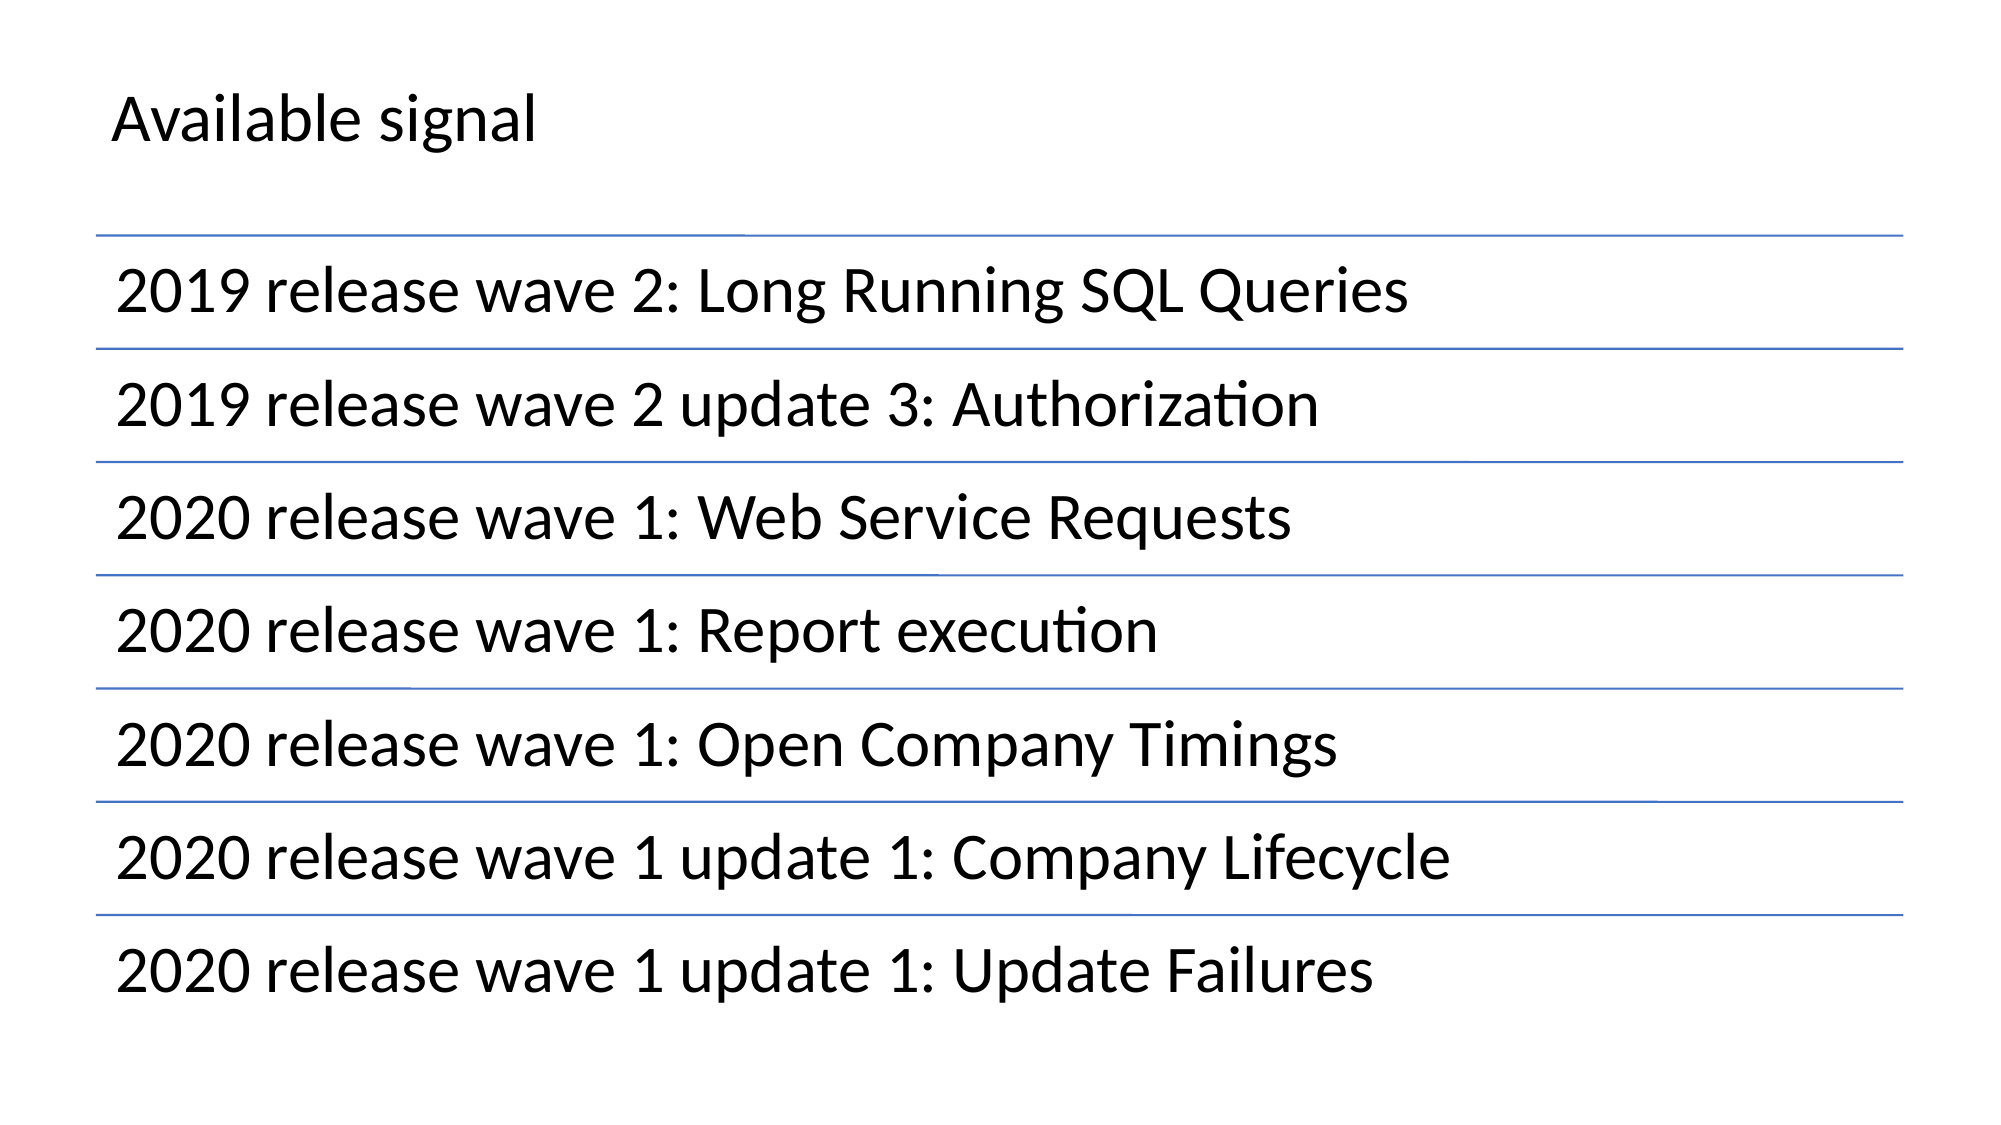

# Available signal
2019 release wave 2: Long Running SQL Queries
2019 release wave 2 update 3: Authorization
2020 release wave 1: Web Service Requests
2020 release wave 1: Report execution
2020 release wave 1: Open Company Timings
2020 release wave 1 update 1: Company Lifecycle
2020 release wave 1 update 1: Update Failures